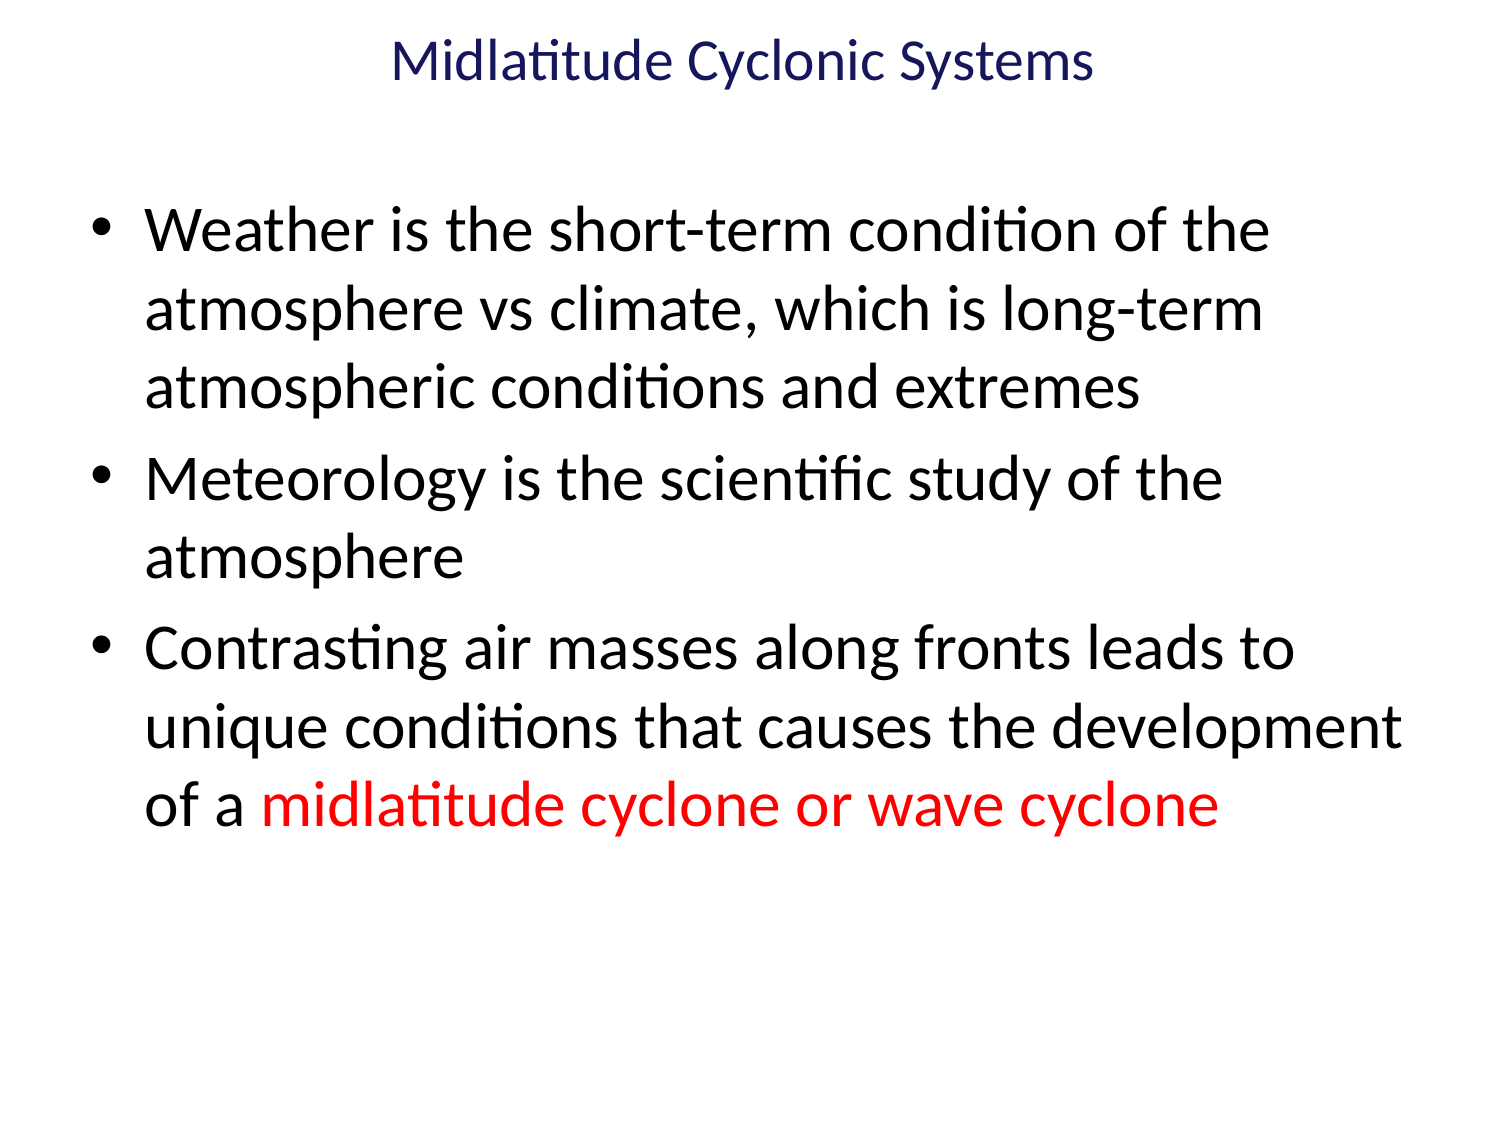

# Midlatitude Cyclonic Systems
Weather is the short-term condition of the atmosphere vs climate, which is long-term atmospheric conditions and extremes
Meteorology is the scientific study of the atmosphere
Contrasting air masses along fronts leads to unique conditions that causes the development of a midlatitude cyclone or wave cyclone